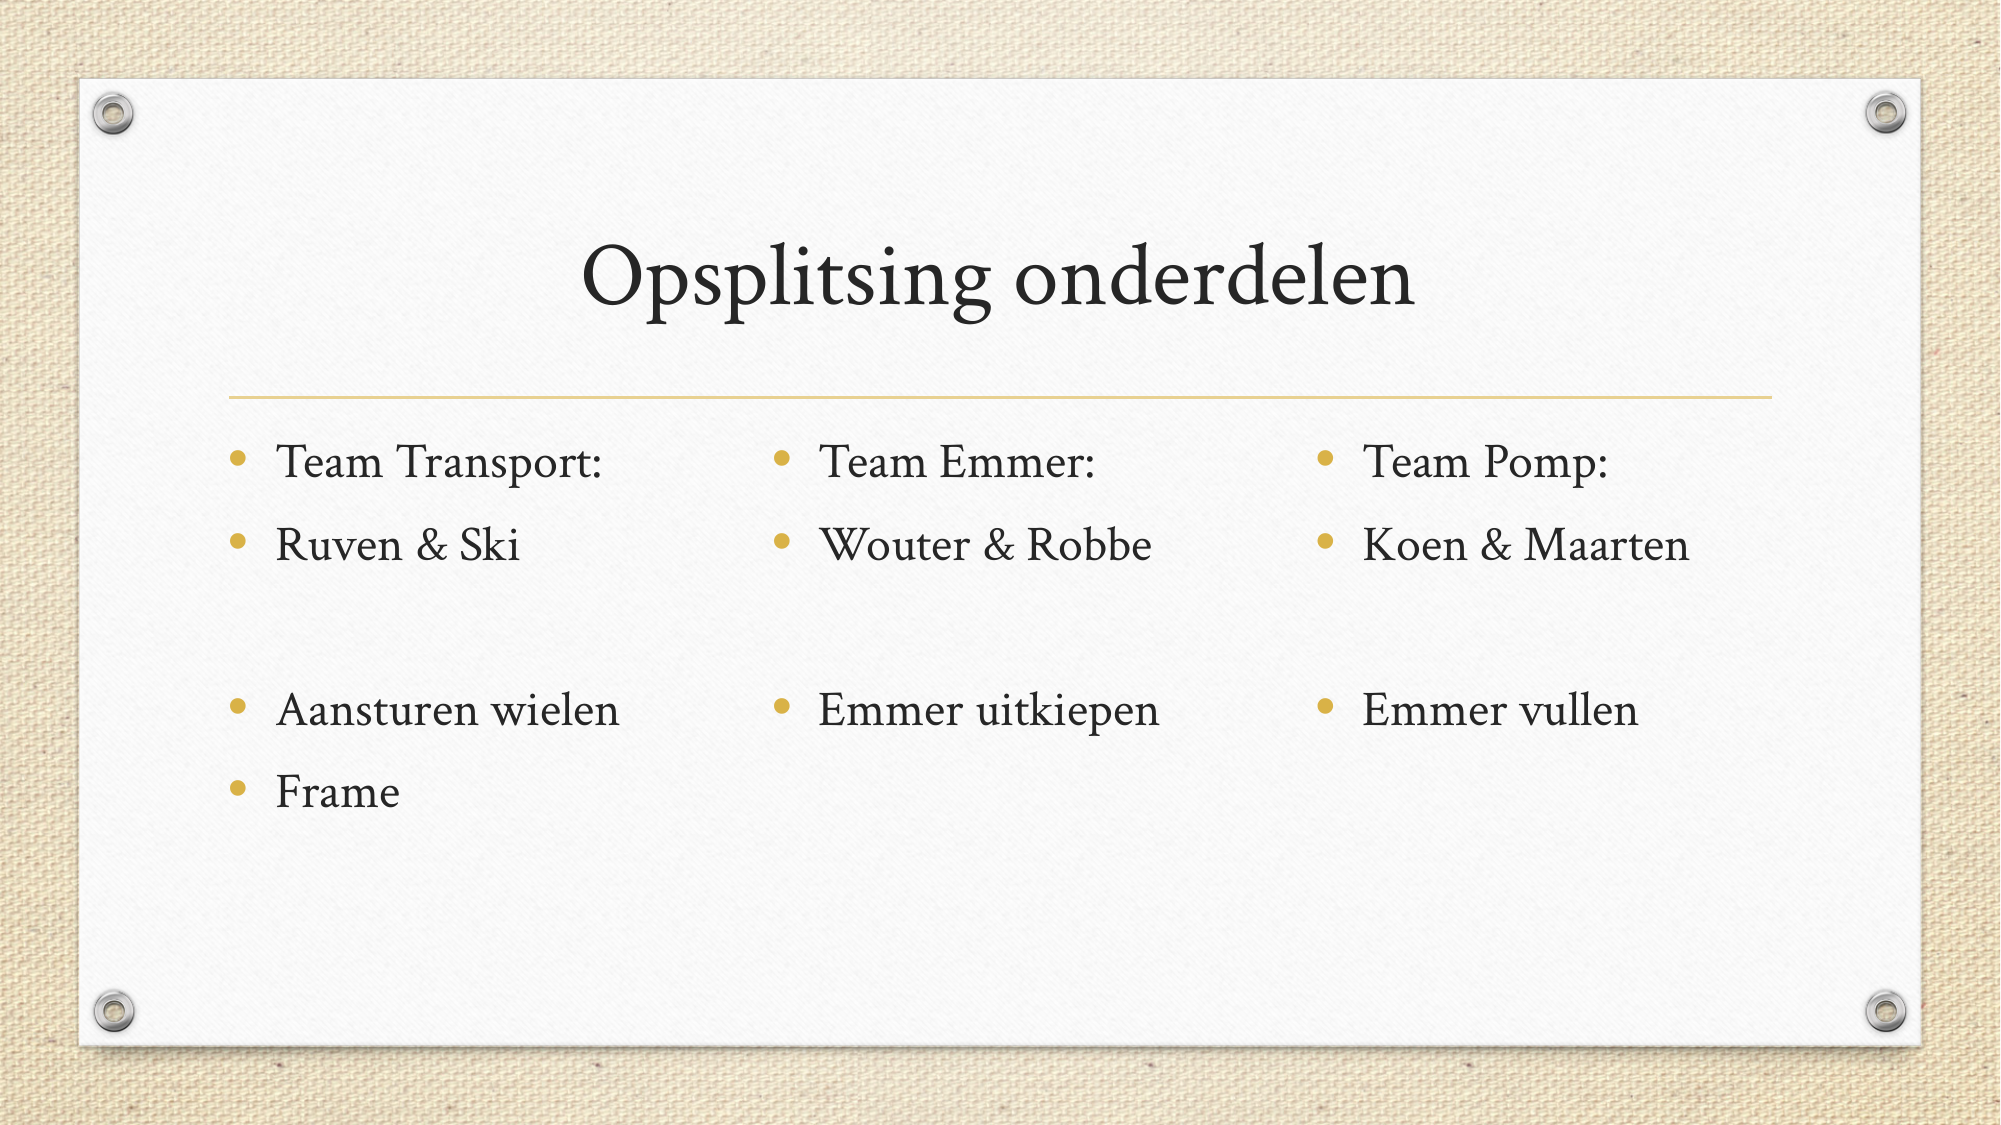

# Opsplitsing onderdelen
Team Emmer:
Wouter & Robbe

Emmer uitkiepen

Team Pomp:
Koen & Maarten

Emmer vullen
Team Transport:
Ruven & Ski

Aansturen wielen
Frame